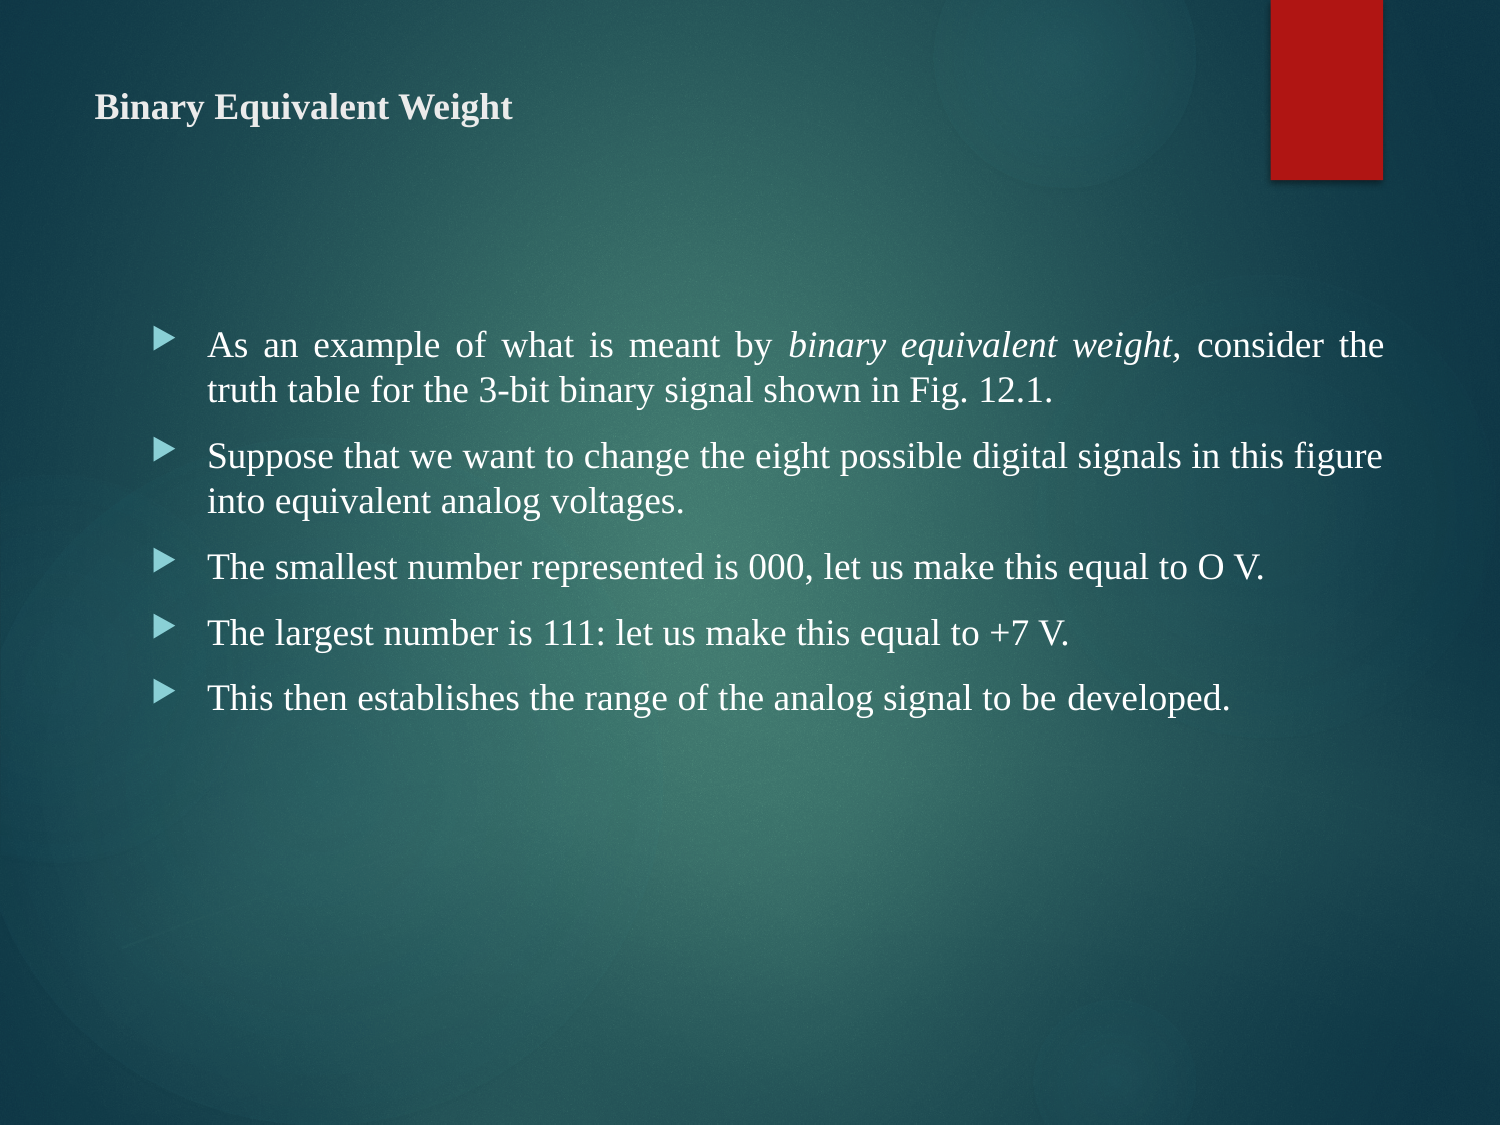

# Binary Equivalent Weight
As an example of what is meant by binary equivalent weight, consider the truth table for the 3-bit binary signal shown in Fig. 12.1.
Suppose that we want to change the eight possible digital signals in this figure into equivalent analog voltages.
The smallest number represented is 000, let us make this equal to O V.
The largest number is 111: let us make this equal to +7 V.
This then establishes the range of the analog signal to be developed.